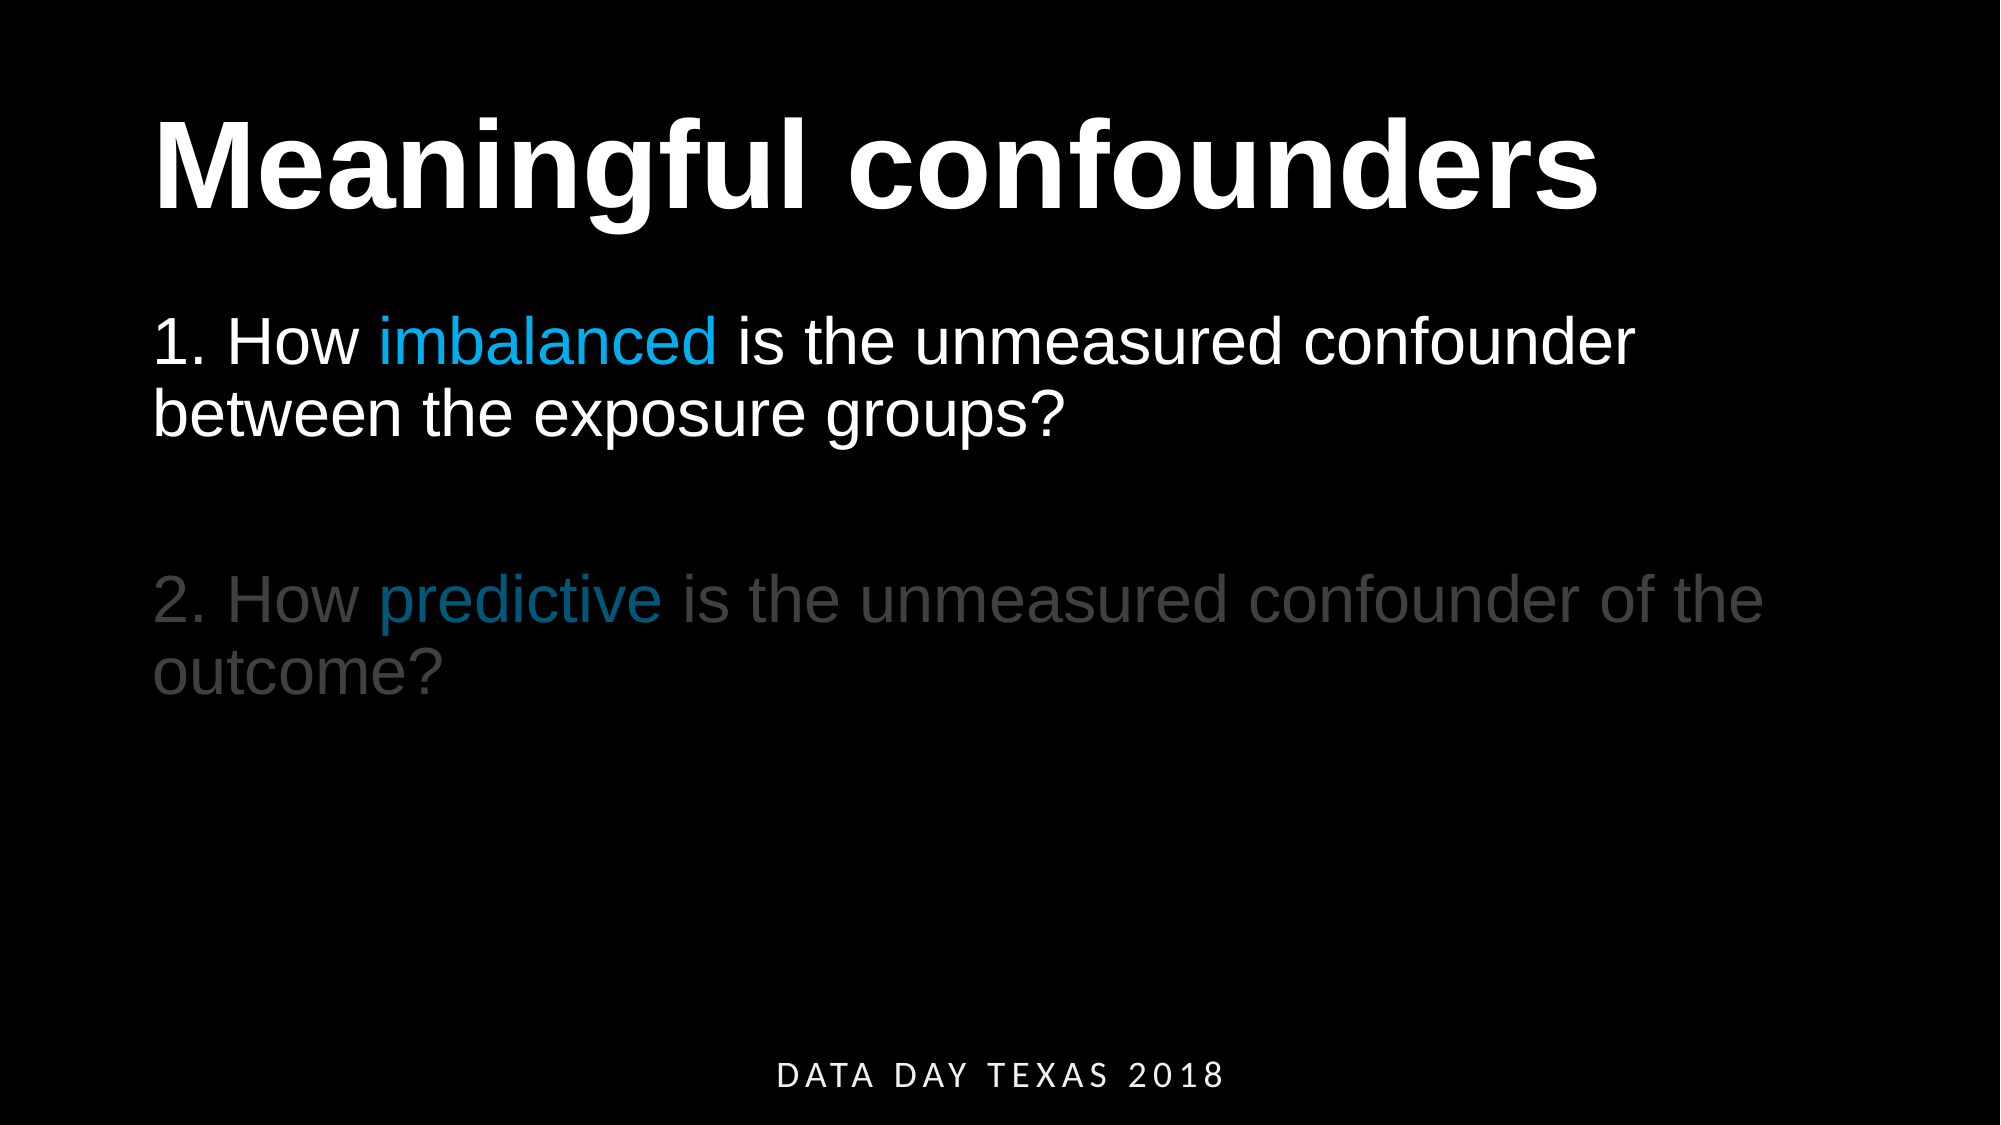

# Meaningful confounders
1. How imbalanced is the unmeasured confounder between the exposure groups?

2. How predictive is the unmeasured confounder of the outcome?